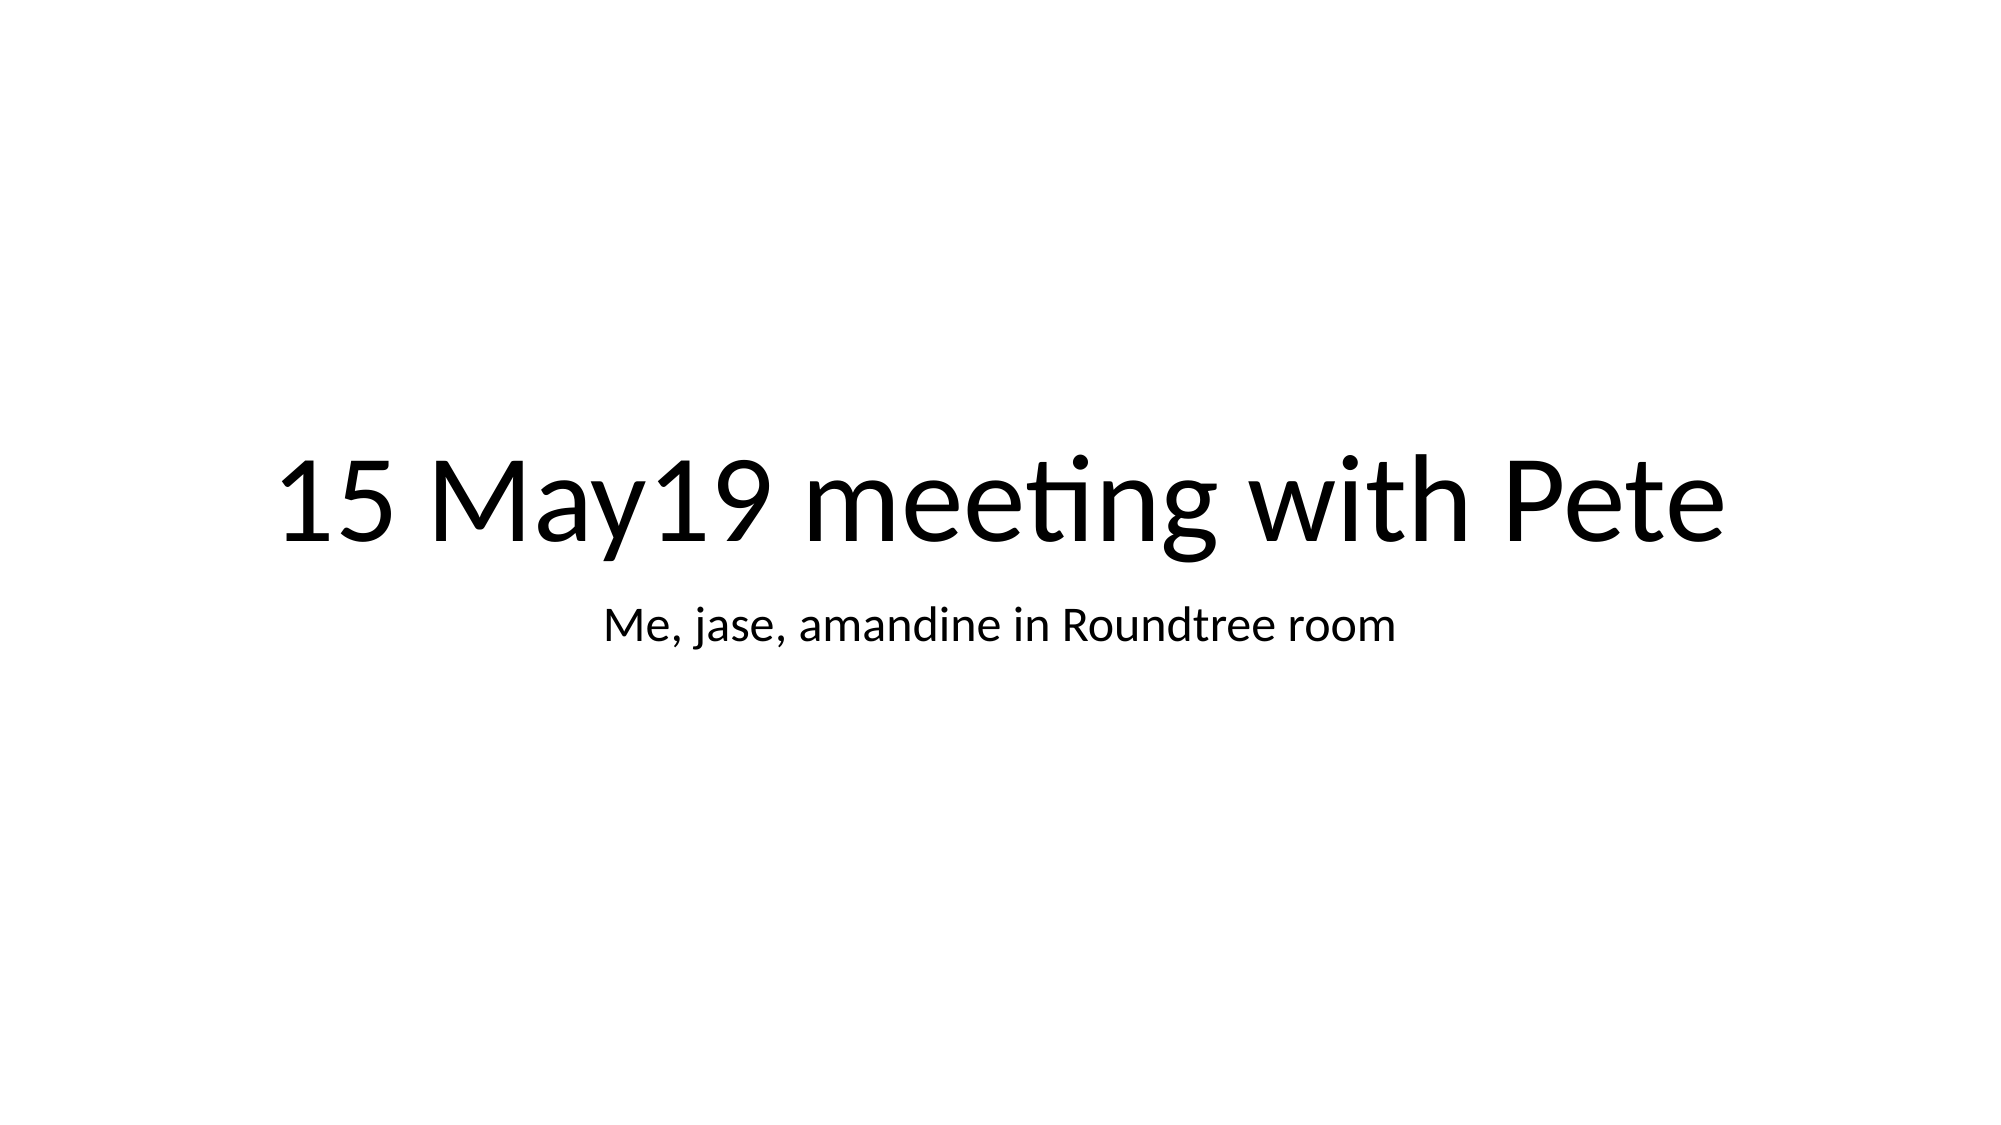

# 15 May19 meeting with Pete
Me, jase, amandine in Roundtree room